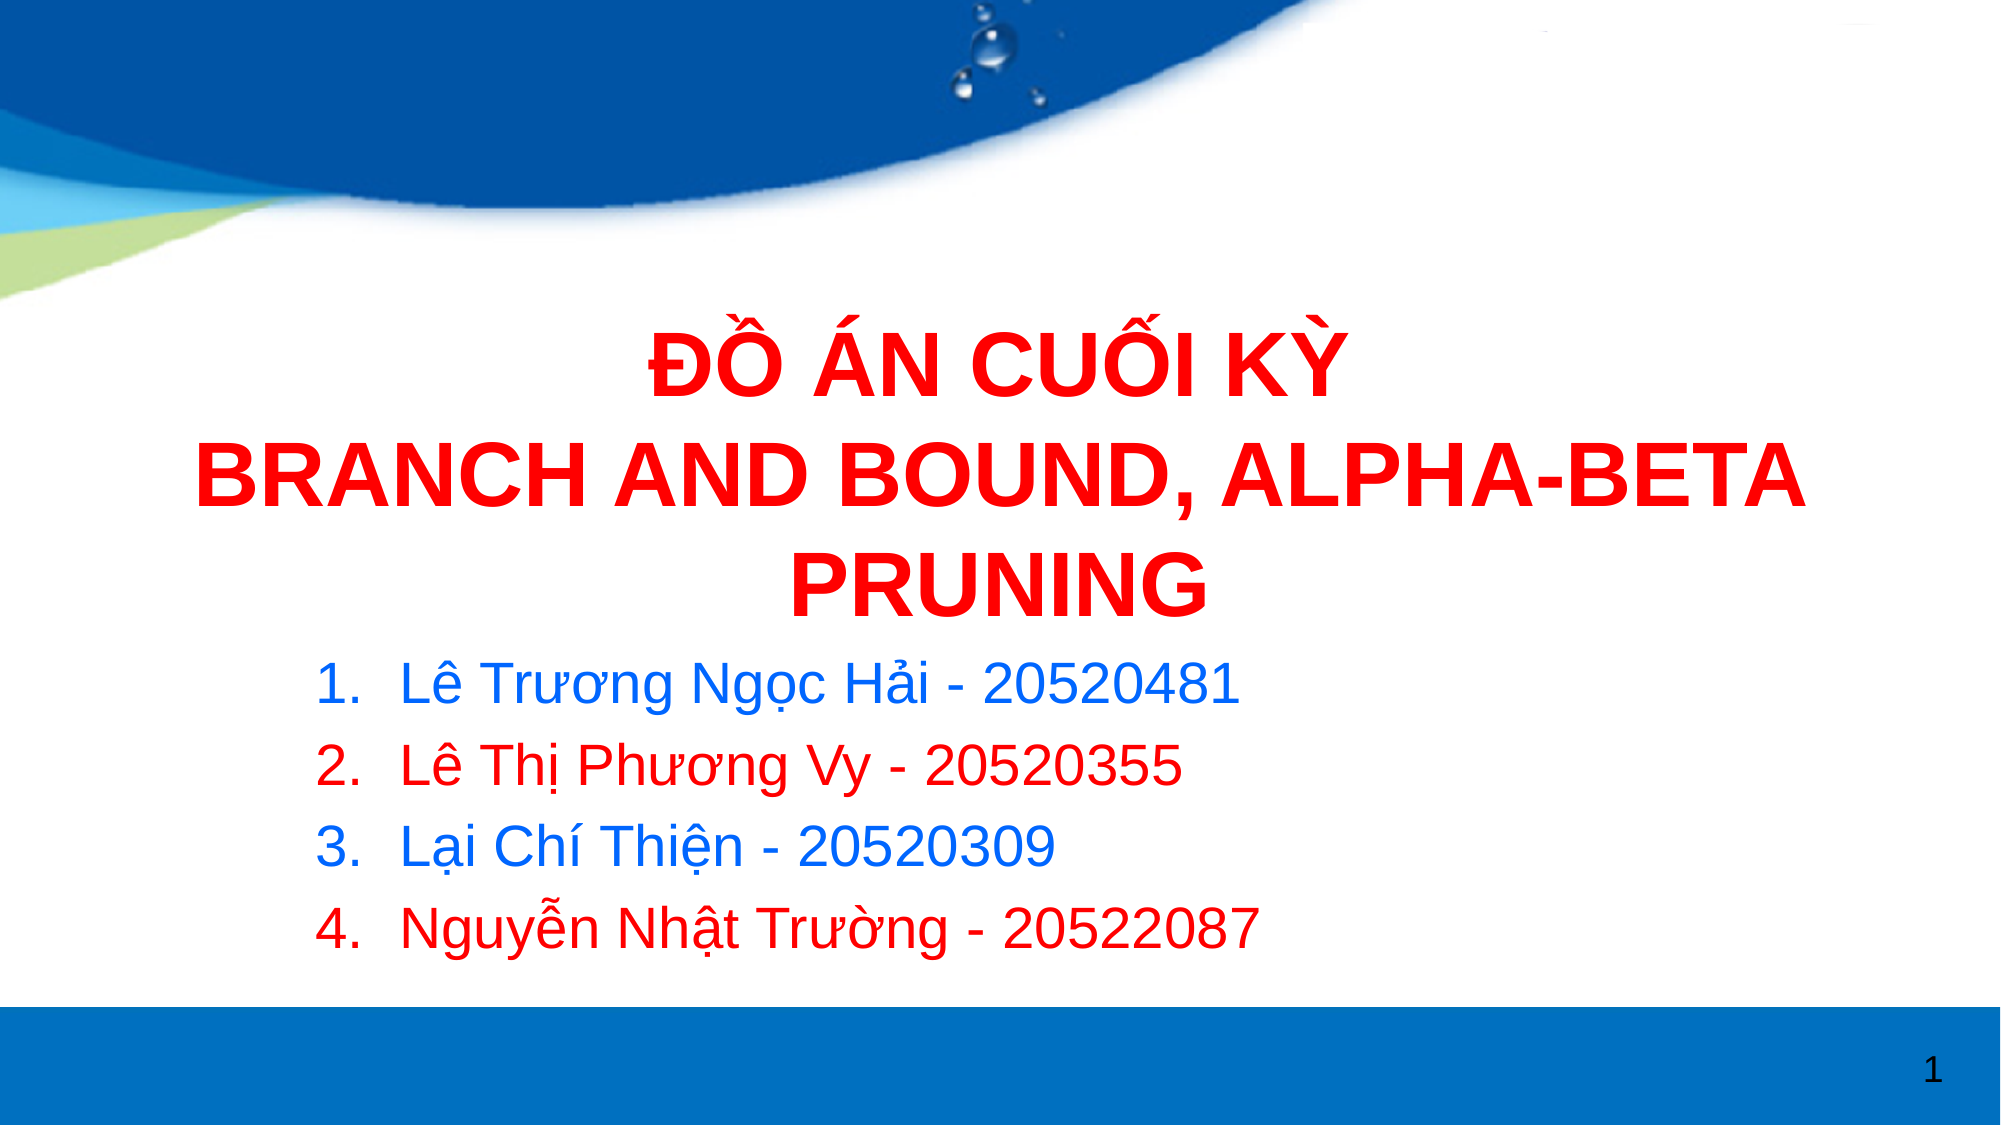

# ĐỒ ÁN CUỐI KỲ BRANCH AND BOUND, ALPHA-BETA PRUNING
Lê Trương Ngọc Hải - 20520481
Lê Thị Phương Vy - 20520355
Lại Chí Thiện - 20520309
Nguyễn Nhật Trường - 20522087